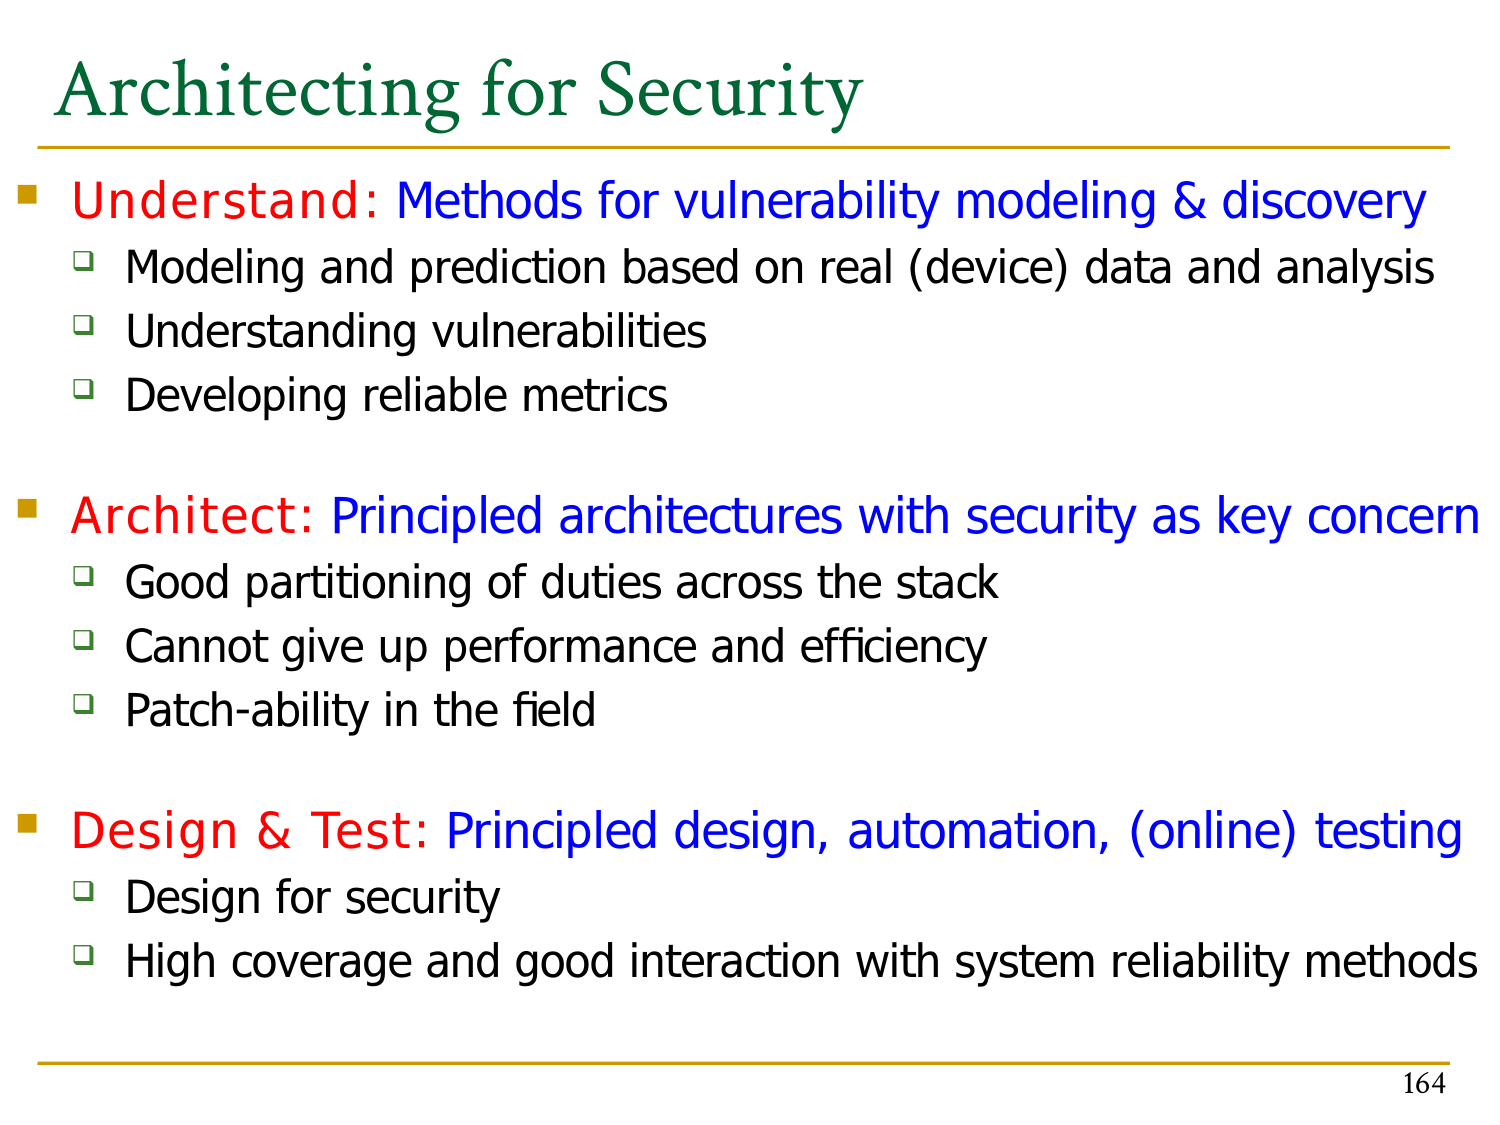

# Architecting for Security
Understand: Methods for vulnerability modeling & discovery
Modeling and prediction based on real (device) data and analysis
Understanding vulnerabilities
Developing reliable metrics

Architect: Principled architectures with security as key concern
Good partitioning of duties across the stack
Cannot give up performance and efficiency
Patch-ability in the field

Design & Test: Principled design, automation, (online) testing
Design for security
High coverage and good interaction with system reliability methods

164